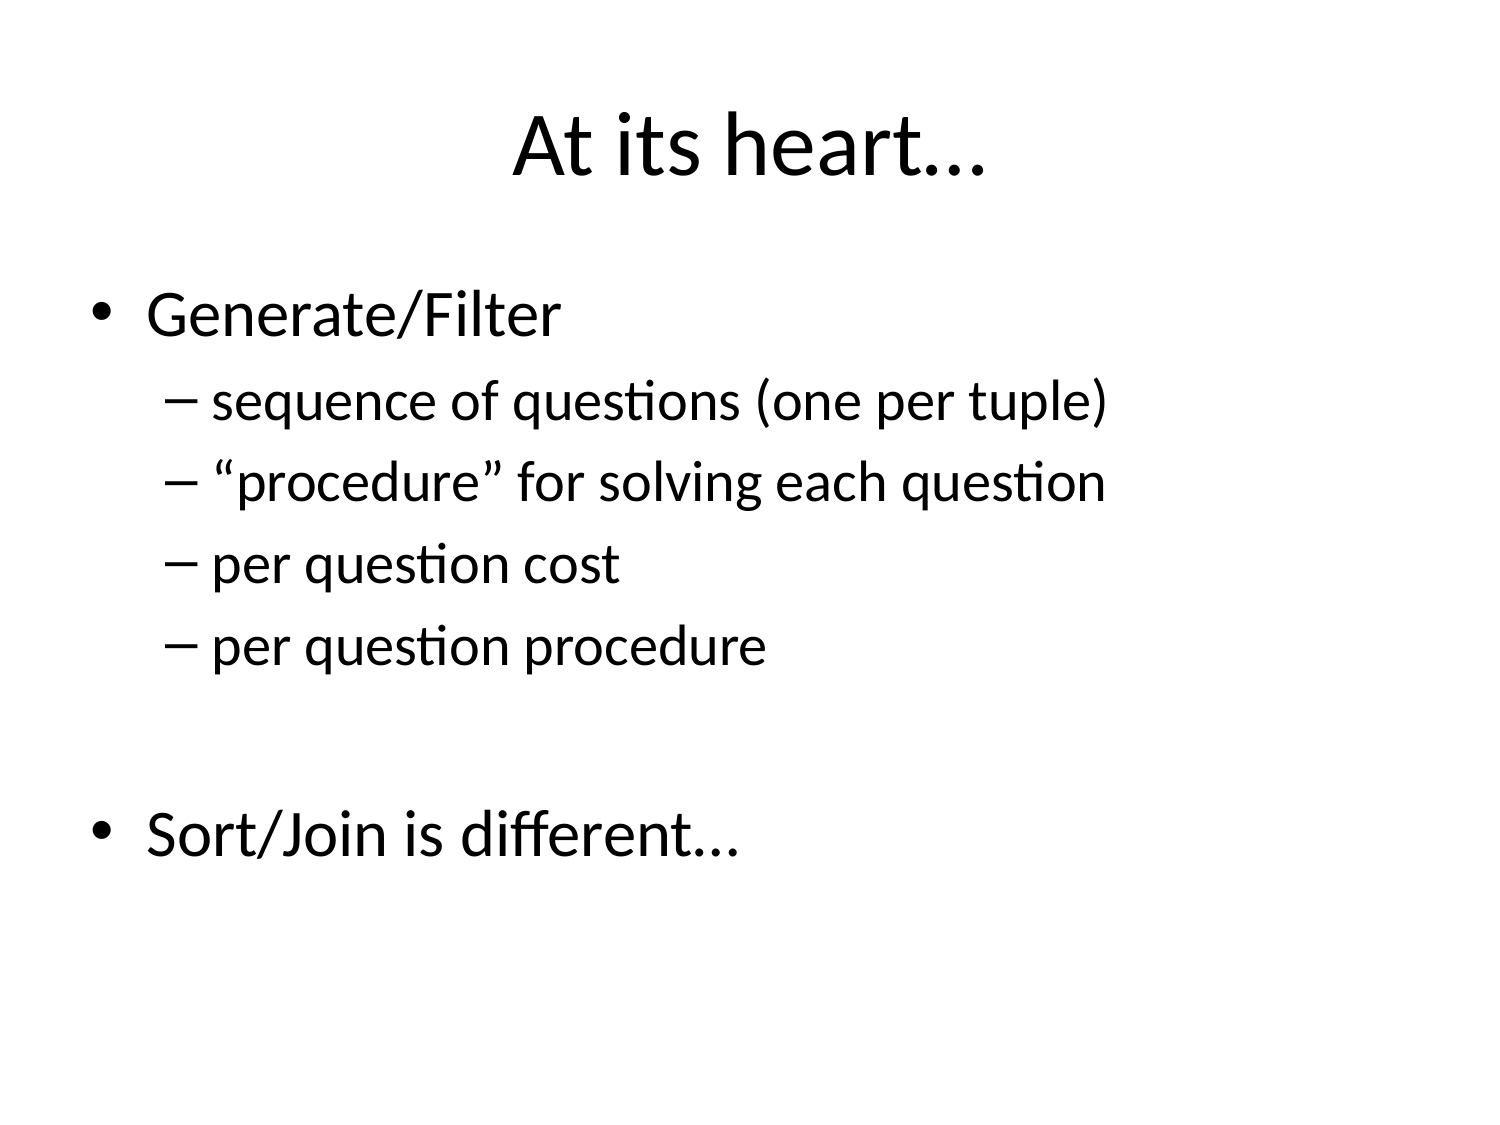

# At its heart…
Generate/Filter
sequence of questions (one per tuple)
“procedure” for solving each question
per question cost
per question procedure

Sort/Join is different…